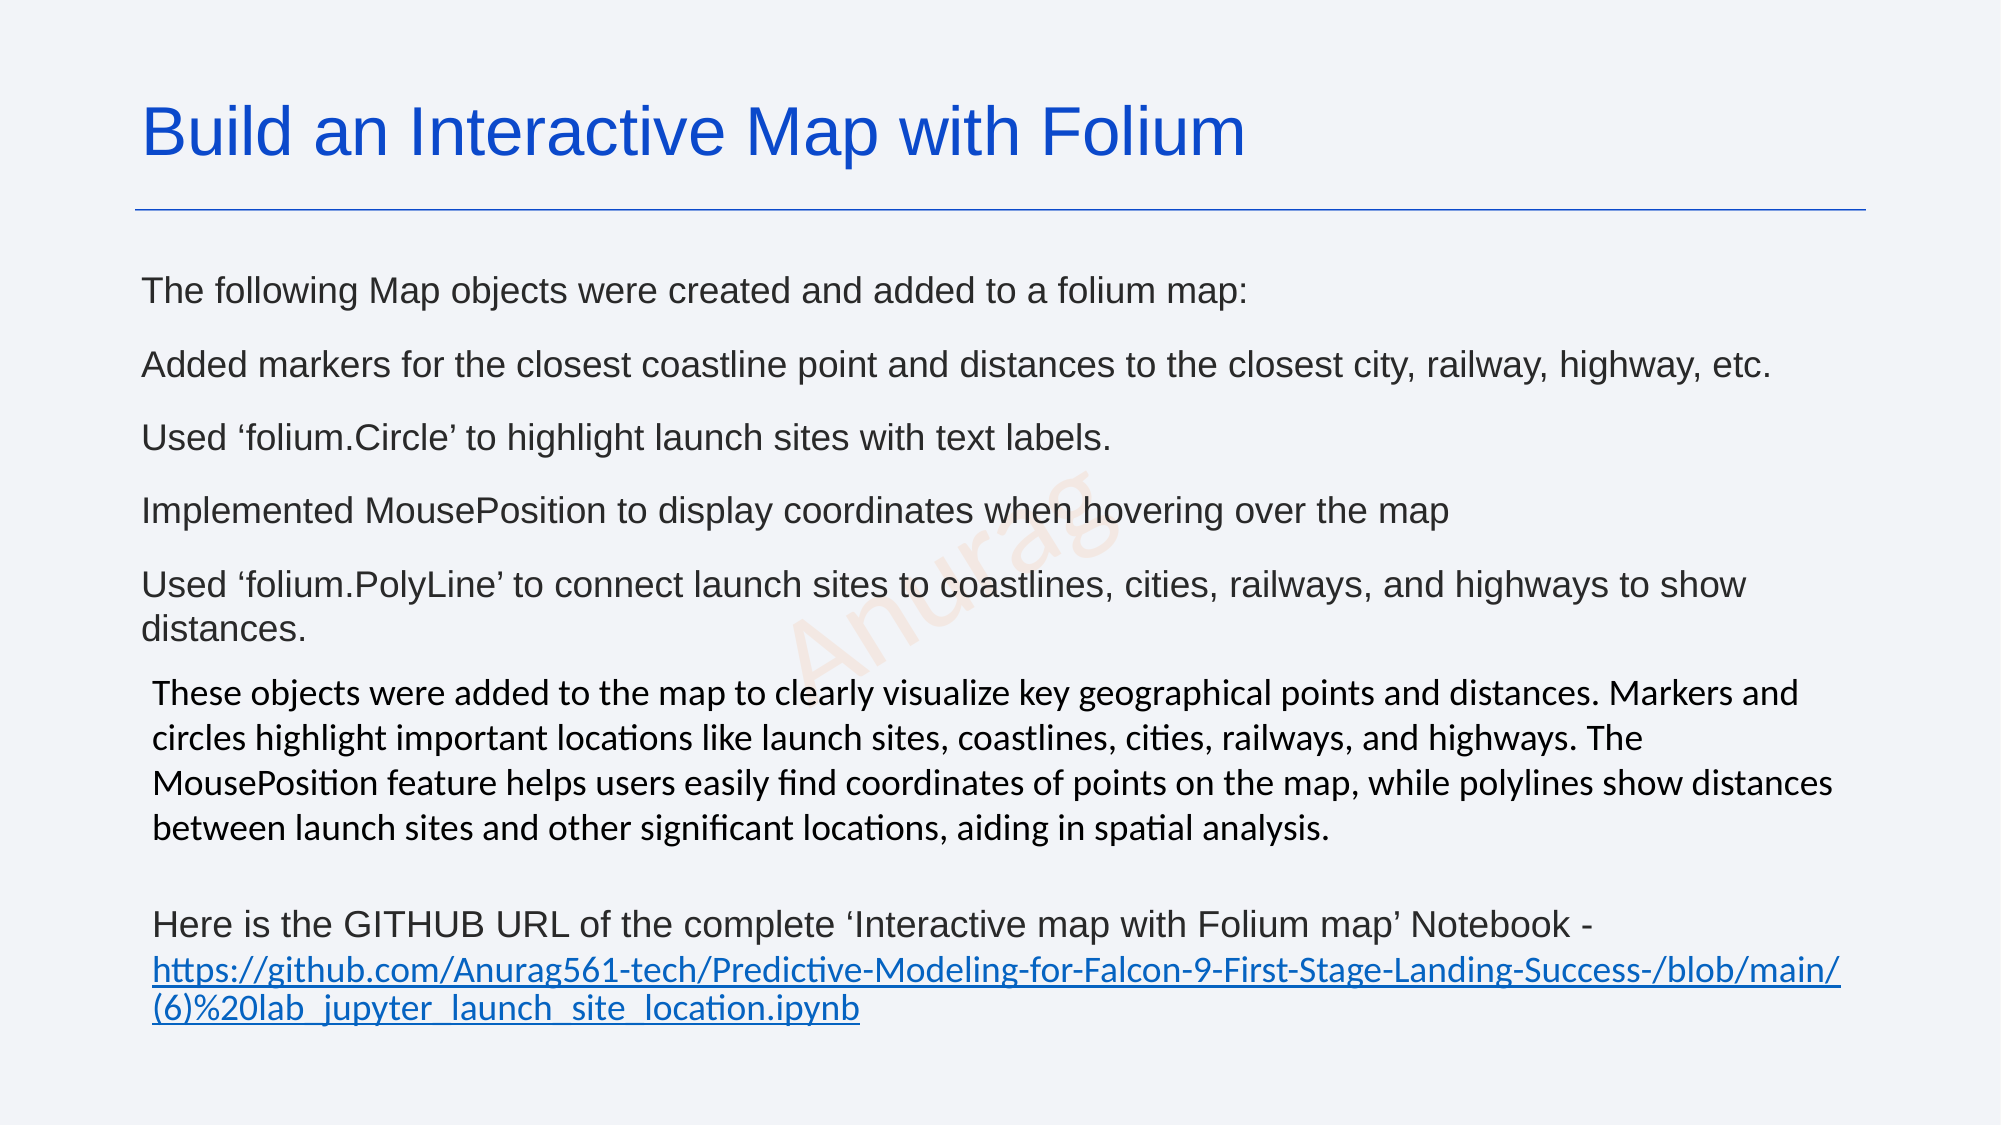

Build an Interactive Map with Folium
The following Map objects were created and added to a folium map:
Added markers for the closest coastline point and distances to the closest city, railway, highway, etc.
Used ‘folium.Circle’ to highlight launch sites with text labels.
Implemented MousePosition to display coordinates when hovering over the map
Used ‘folium.PolyLine’ to connect launch sites to coastlines, cities, railways, and highways to show distances.
These objects were added to the map to clearly visualize key geographical points and distances. Markers and circles highlight important locations like launch sites, coastlines, cities, railways, and highways. The MousePosition feature helps users easily find coordinates of points on the map, while polylines show distances between launch sites and other significant locations, aiding in spatial analysis.
Here is the GITHUB URL of the complete ‘Interactive map with Folium map’ Notebook - https://github.com/Anurag561-tech/Predictive-Modeling-for-Falcon-9-First-Stage-Landing-Success-/blob/main/(6)%20lab_jupyter_launch_site_location.ipynb